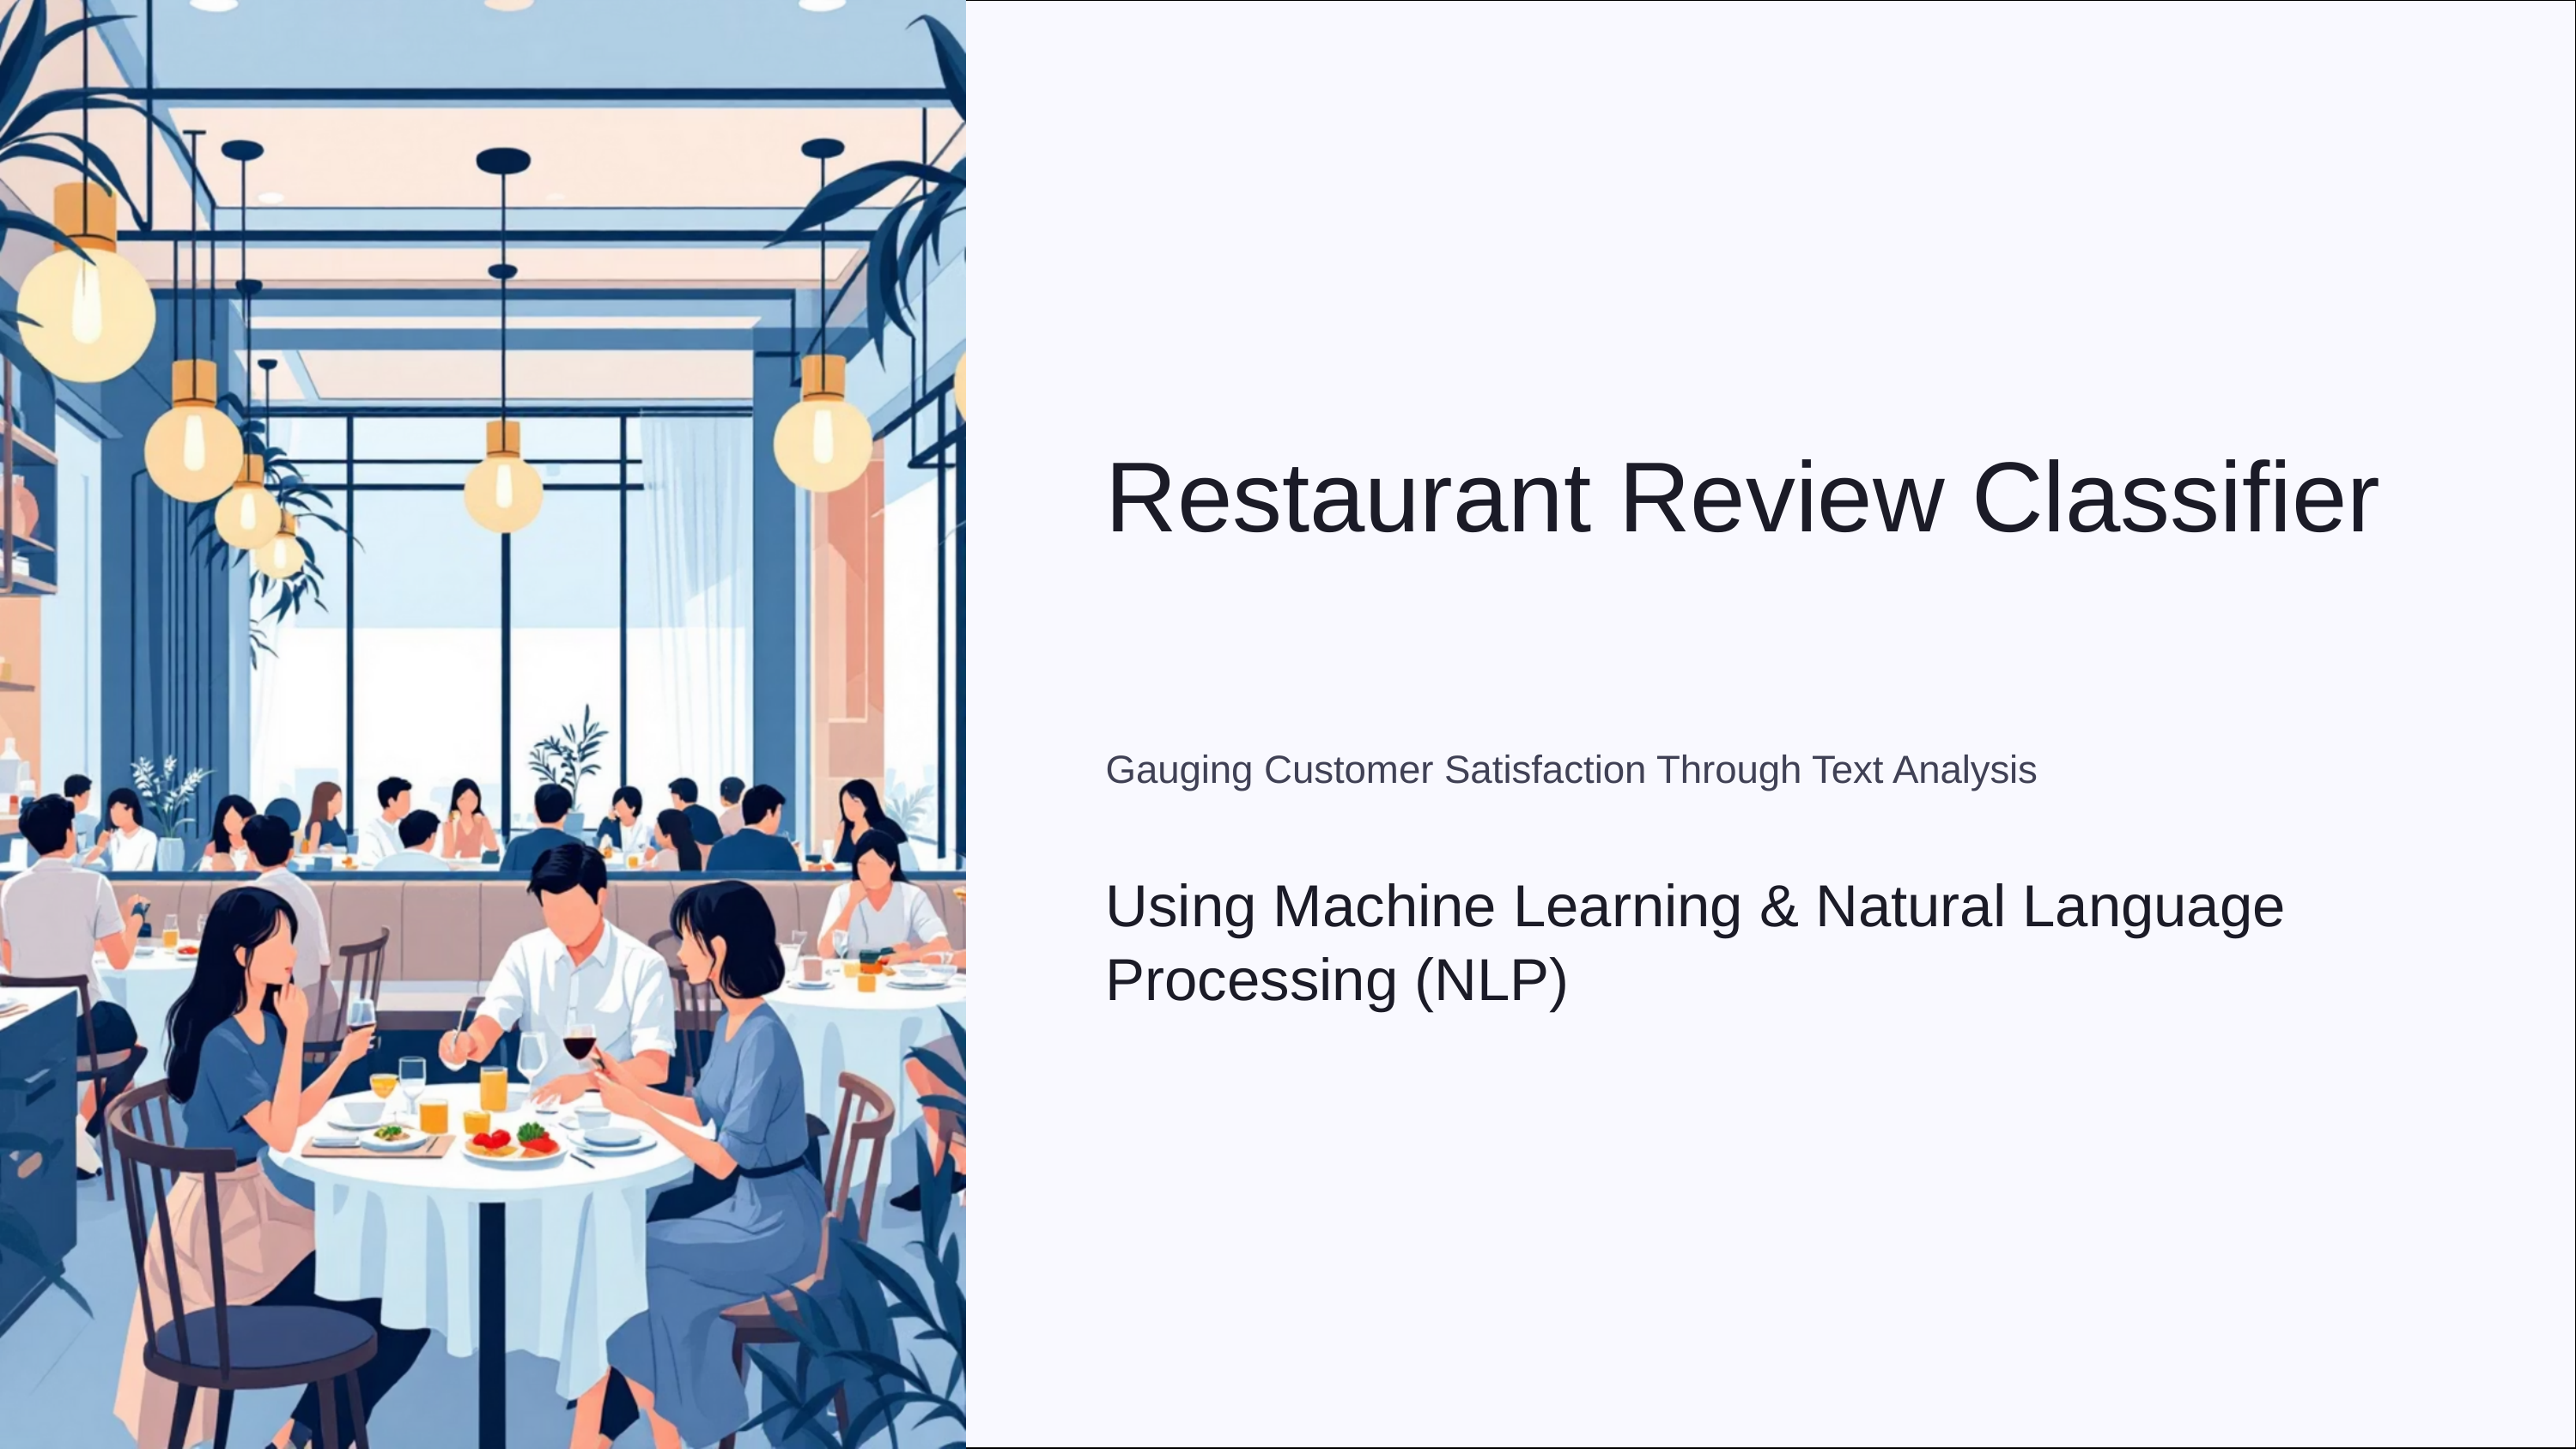

Restaurant Review Classifier
Gauging Customer Satisfaction Through Text Analysis
Using Machine Learning & Natural Language Processing (NLP)